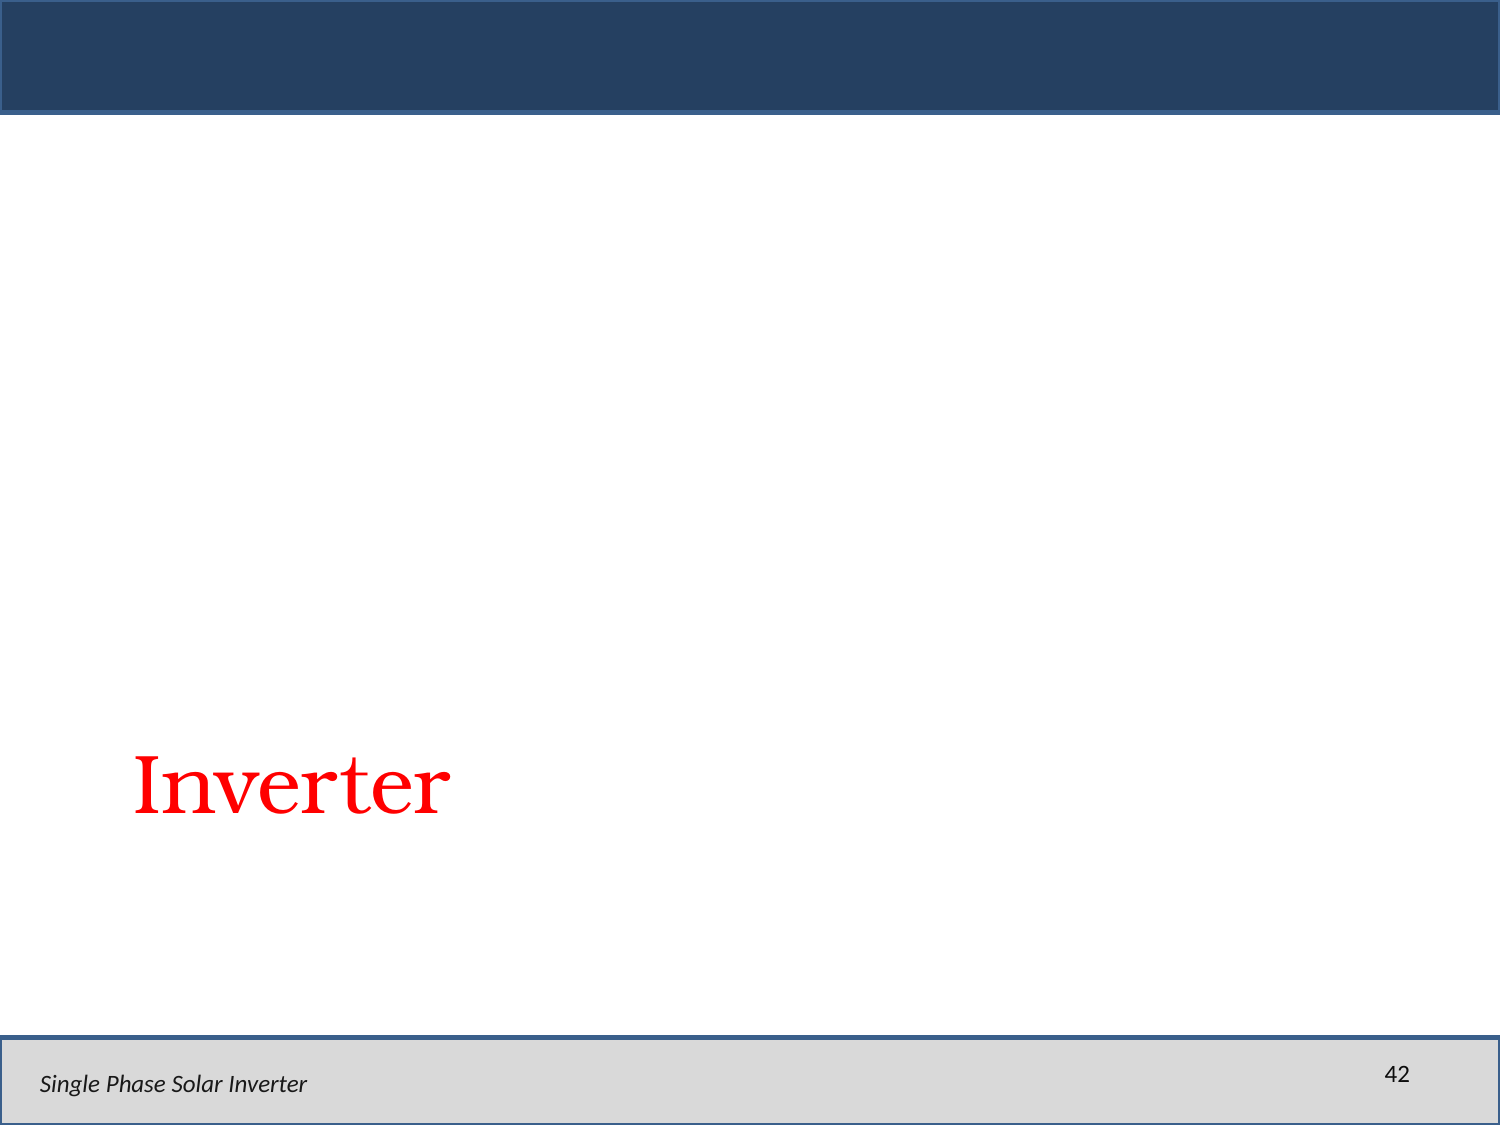

# Inverter
42
Single Phase Solar Inverter